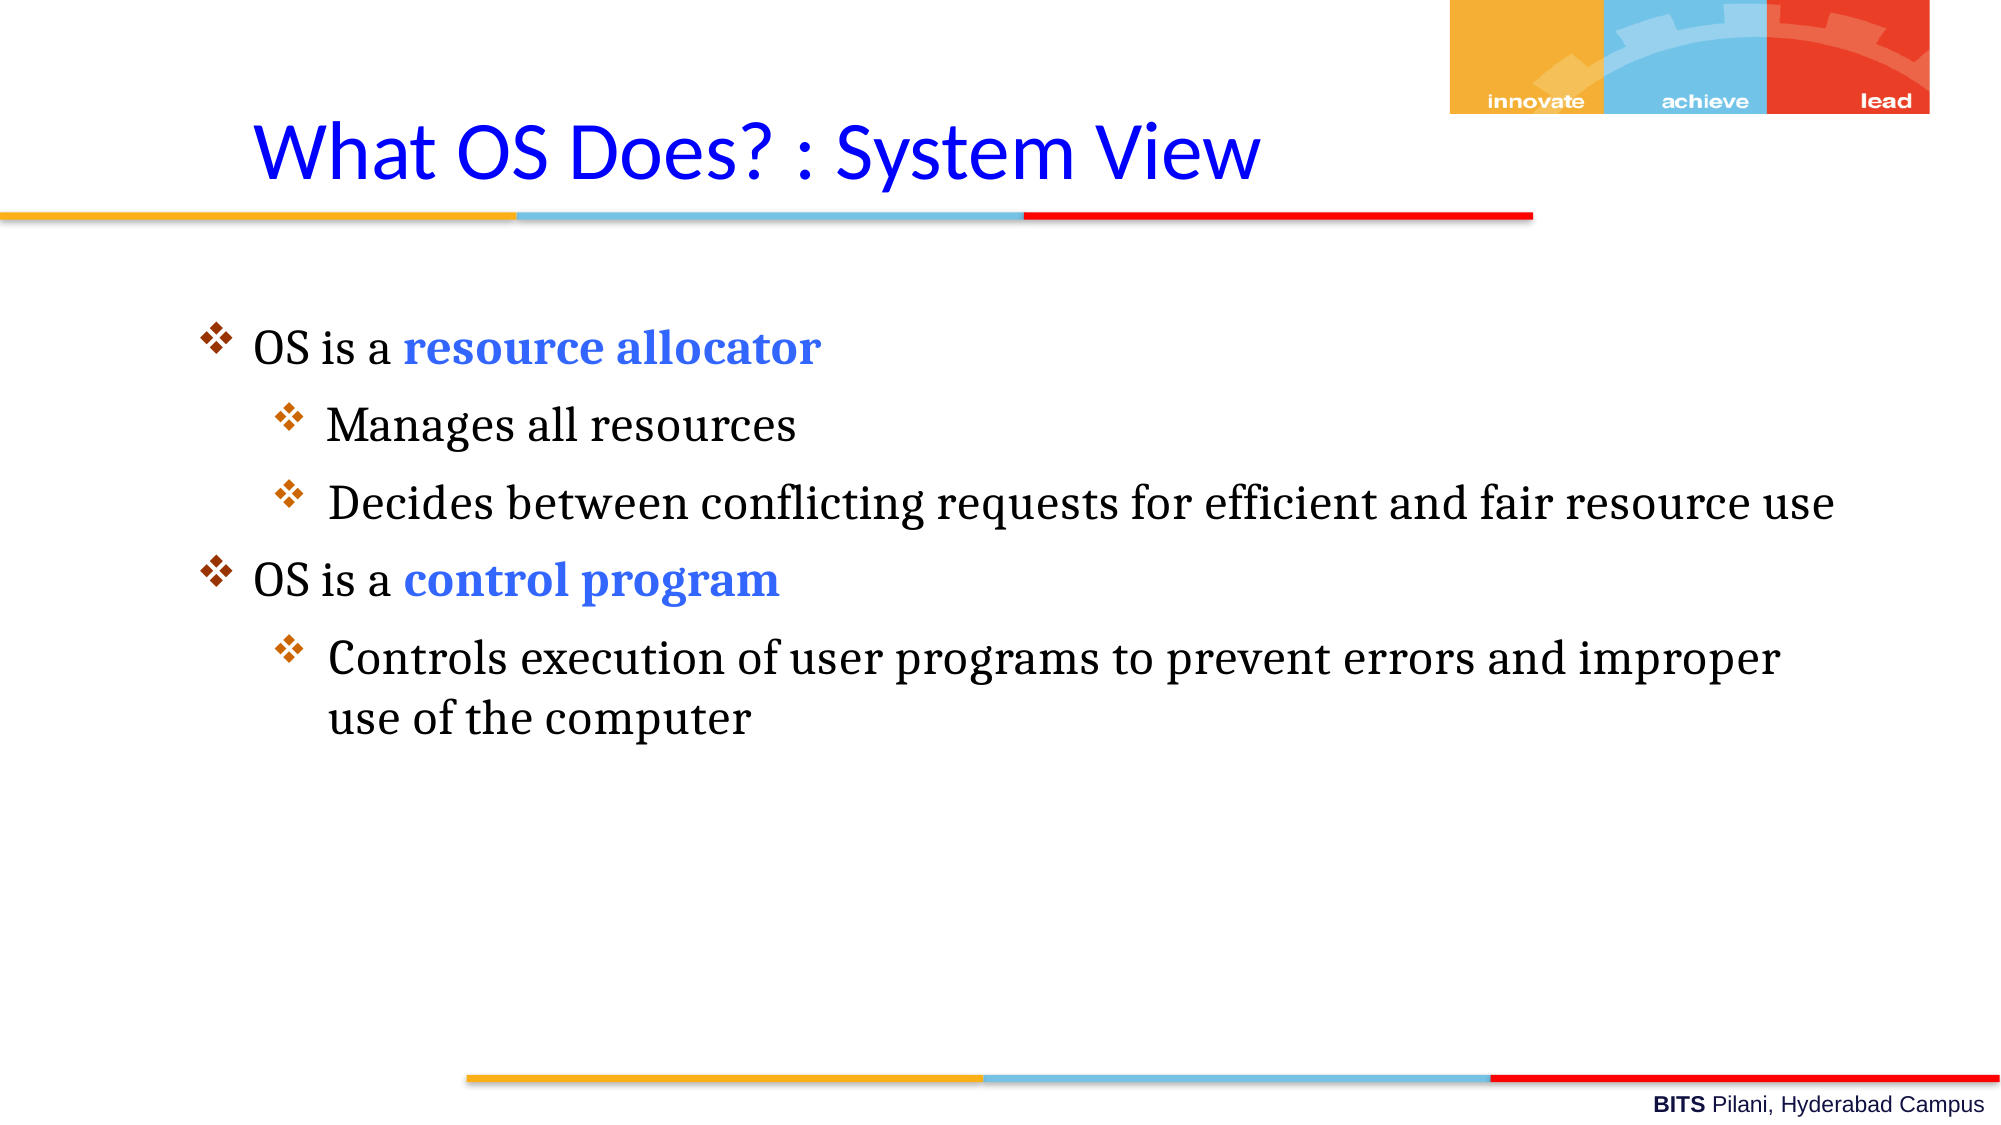

What OS Does? : System View

OS is a resource allocator
Manages all resources
Decides between conflicting requests for efficient and fair resource use
OS is a control program
Controls execution of user programs to prevent errors and improper use of the computer